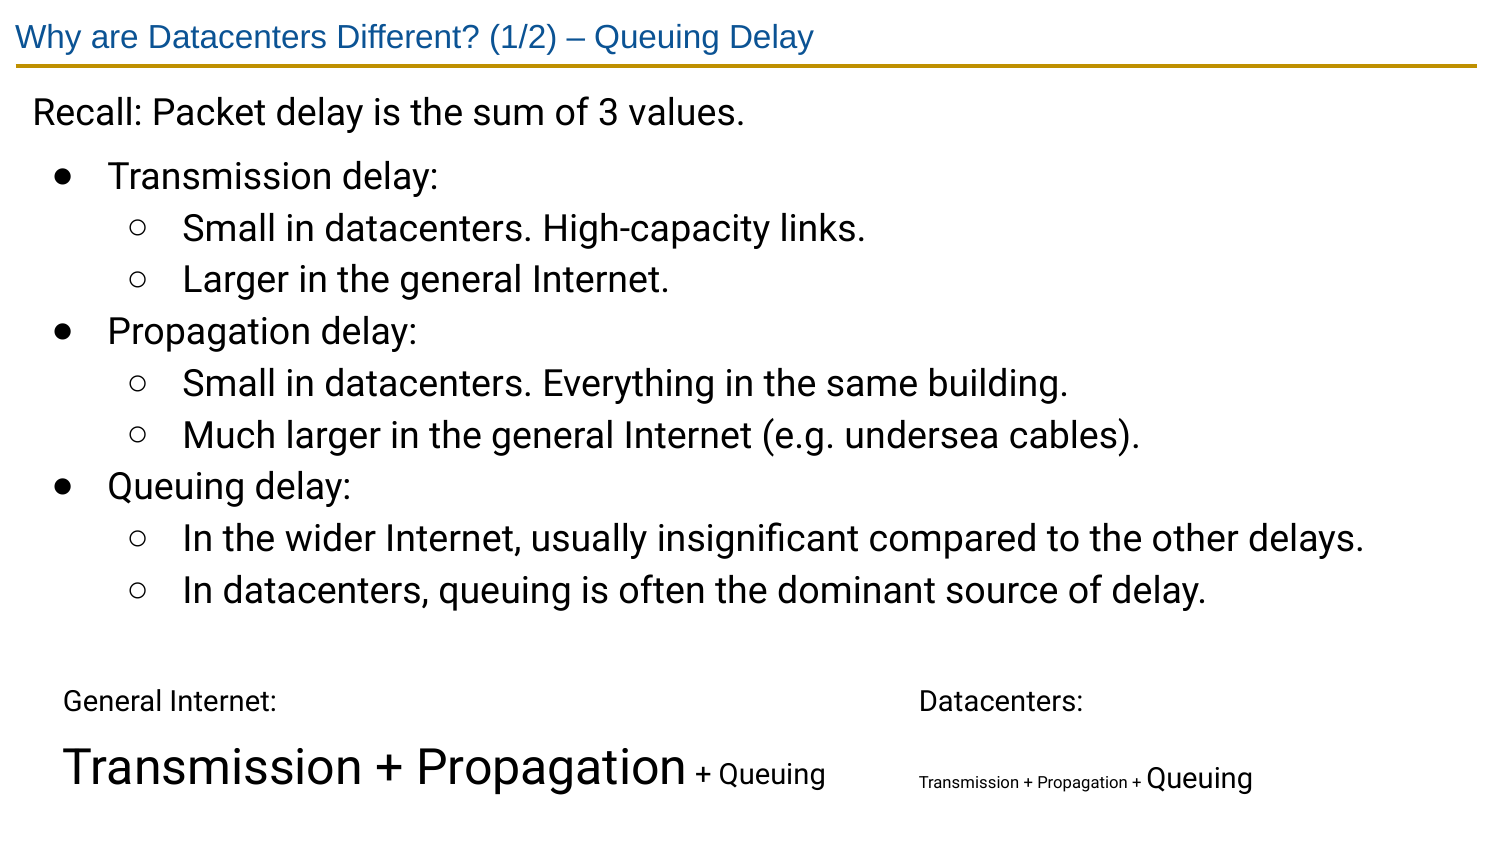

# Why are Datacenters Different? (1/2) – Queuing Delay
Recall: Packet delay is the sum of 3 values.
Transmission delay:
Small in datacenters. High-capacity links.
Larger in the general Internet.
Propagation delay:
Small in datacenters. Everything in the same building.
Much larger in the general Internet (e.g. undersea cables).
Queuing delay:
In the wider Internet, usually insignificant compared to the other delays.
In datacenters, queuing is often the dominant source of delay.
General Internet:
Datacenters:
Transmission + Propagation + Queuing
Transmission + Propagation + Queuing